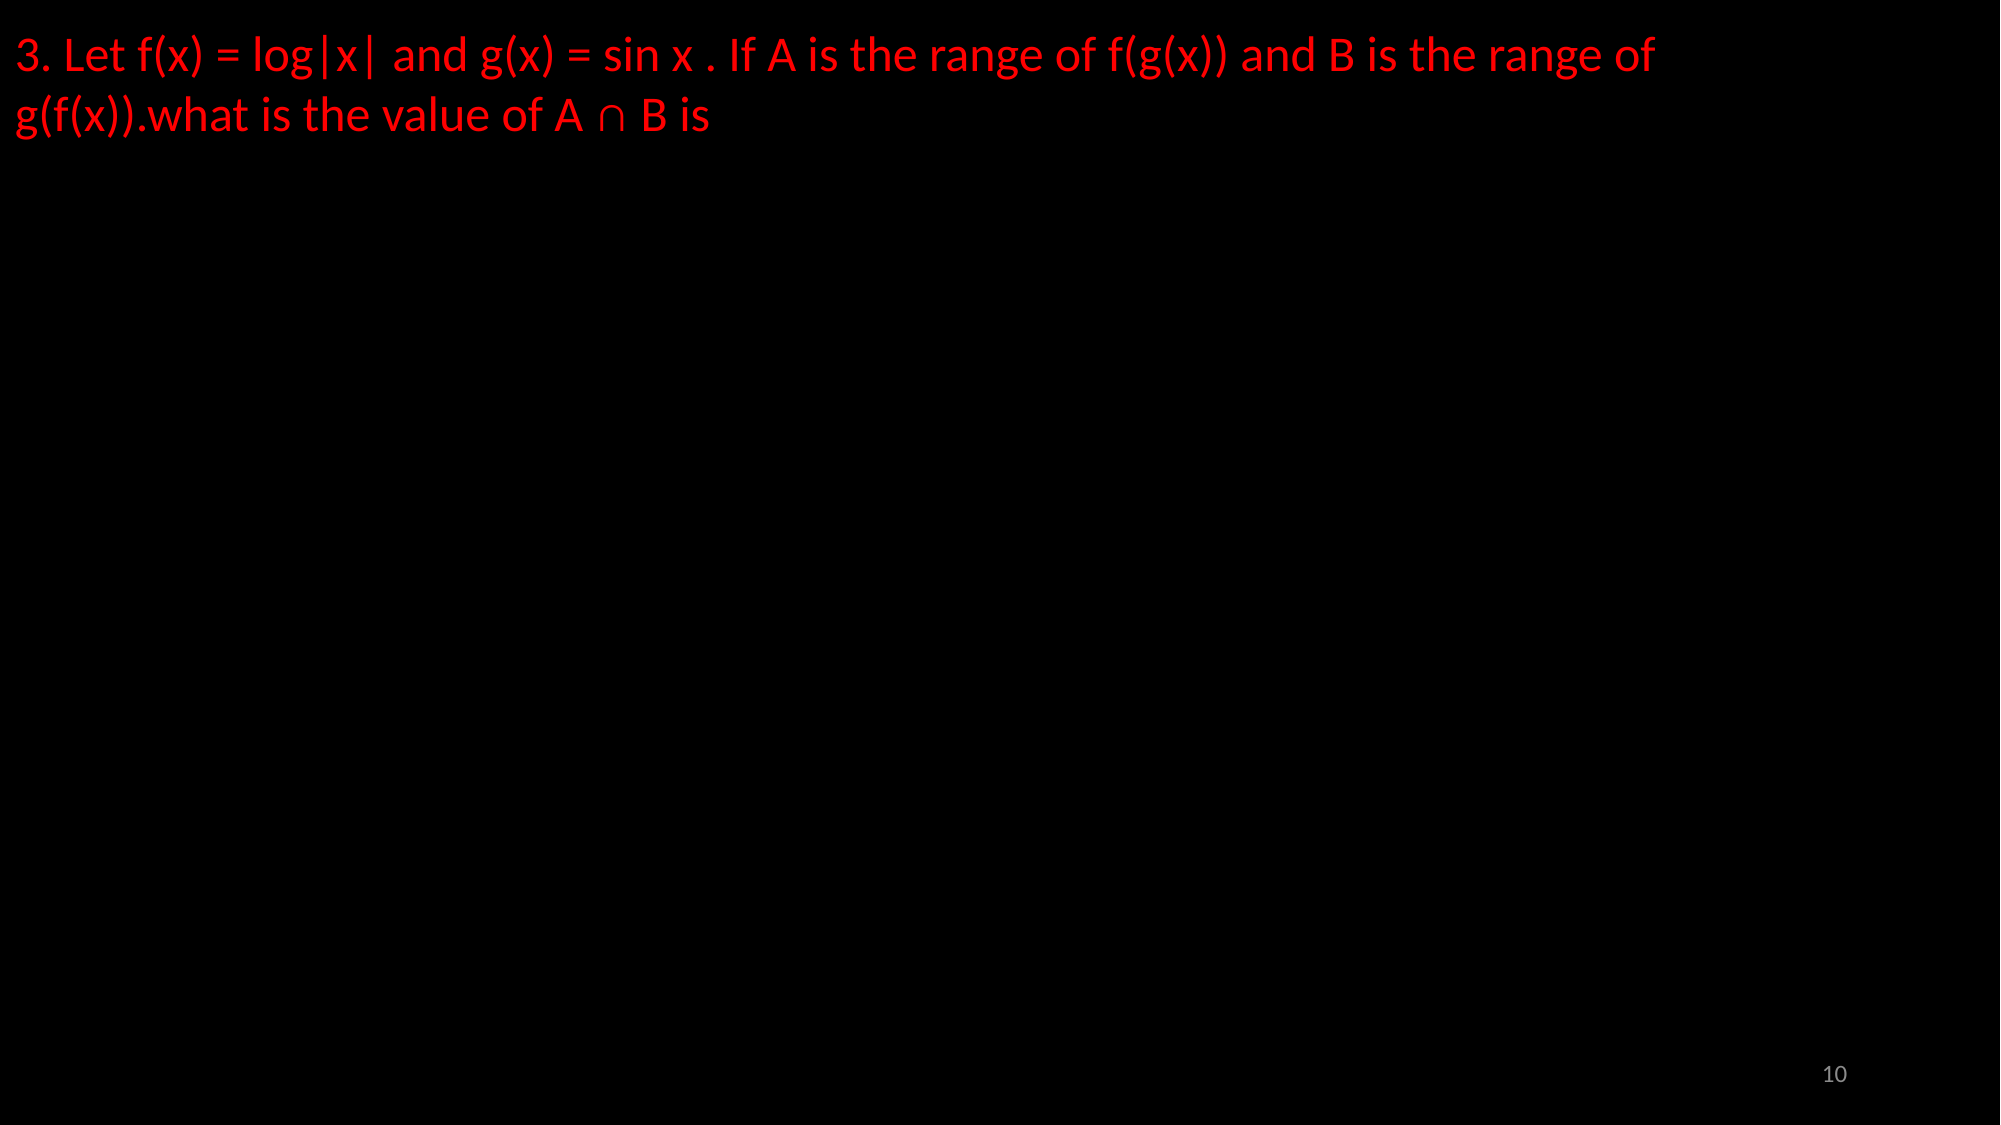

3. Let f(x) = log|x| and g(x) = sin x . If A is the range of f(g(x)) and B is the range of g(f(x)).what is the value of A ∩ B is
10